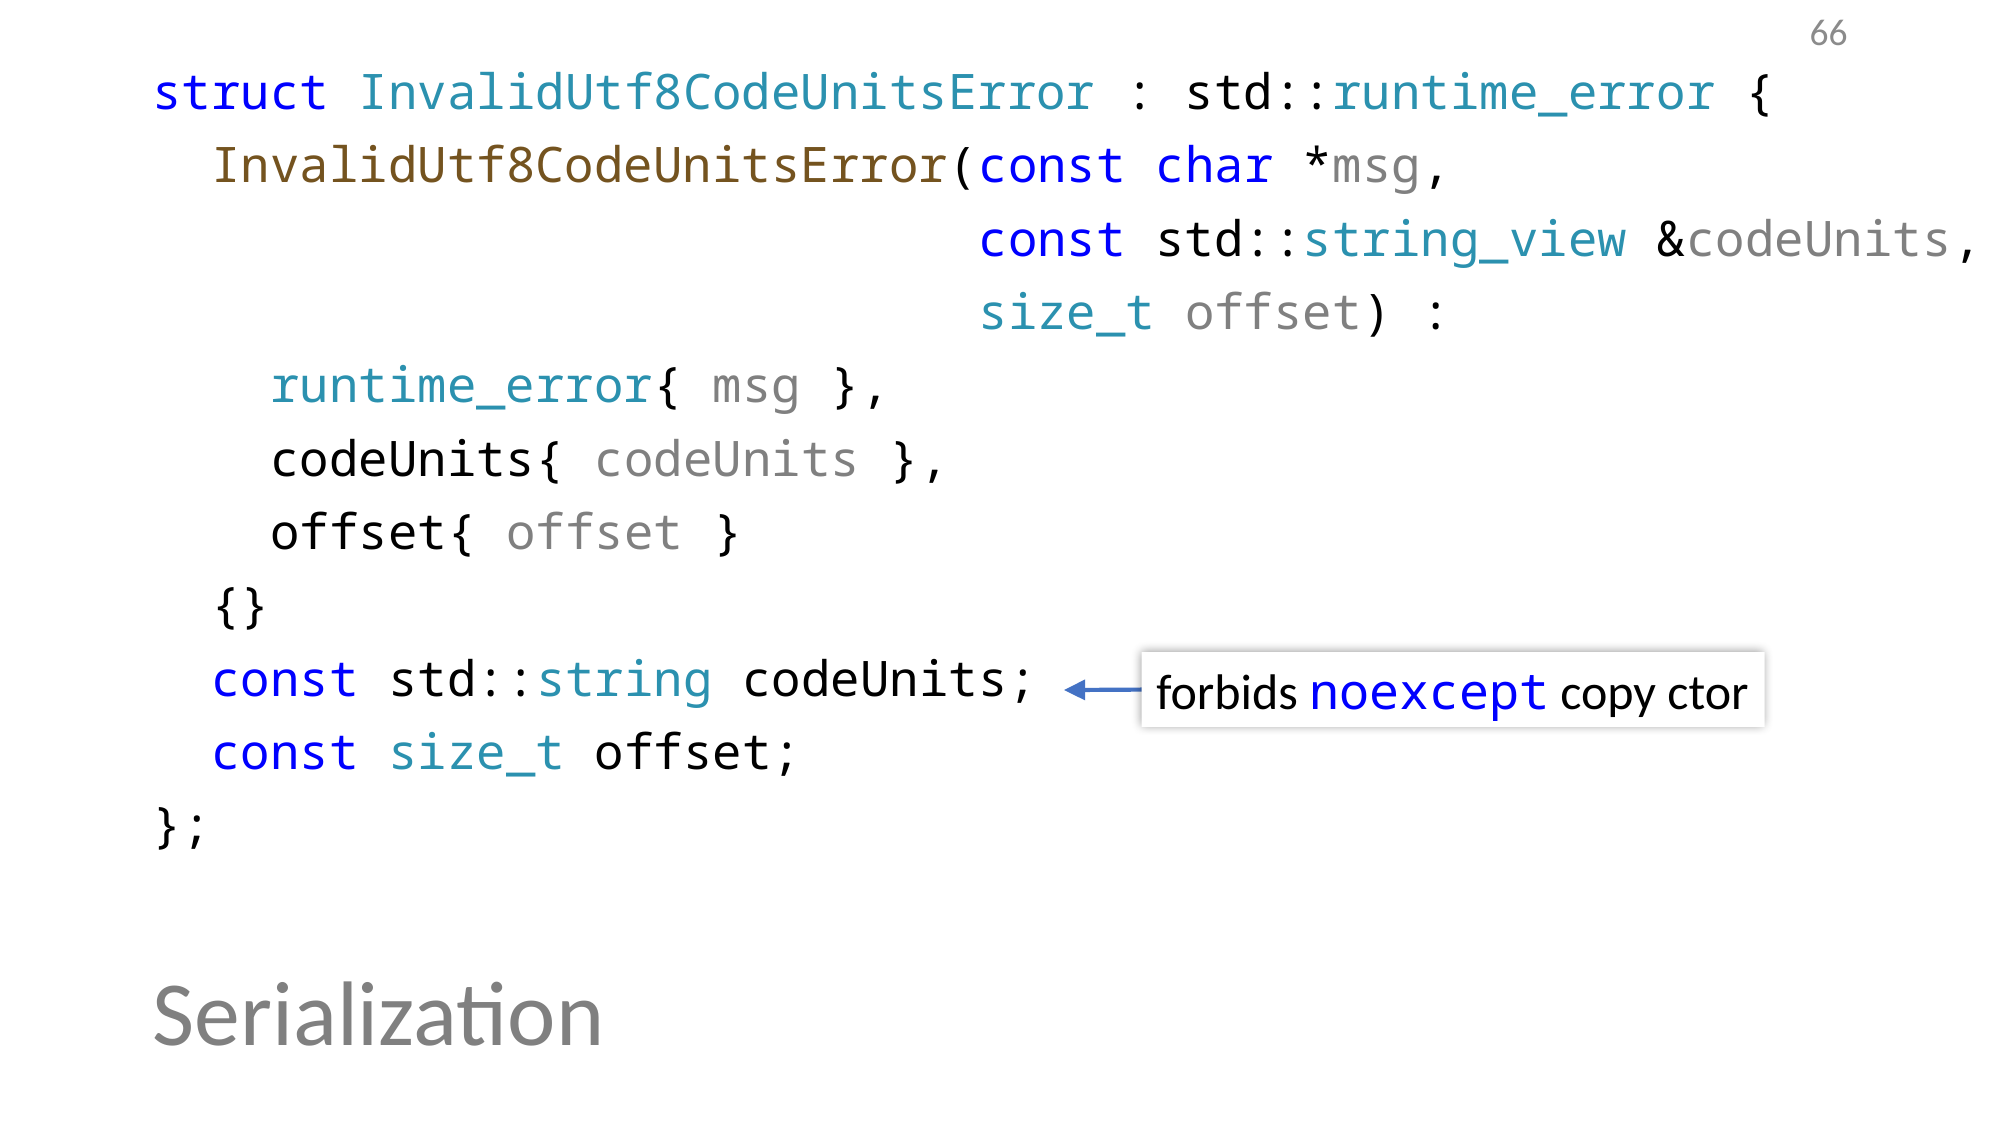

66
struct InvalidUtf8CodeUnitsError : std::runtime_error {
  InvalidUtf8CodeUnitsError(const char *msg,
                            const std::string_view &codeUnits,
                            size_t offset) :
    runtime_error{ msg },
    codeUnits{ codeUnits },
    offset{ offset }
  {}
  const std::string codeUnits;
  const size_t offset;
};
forbids noexcept copy ctor
# Serialization